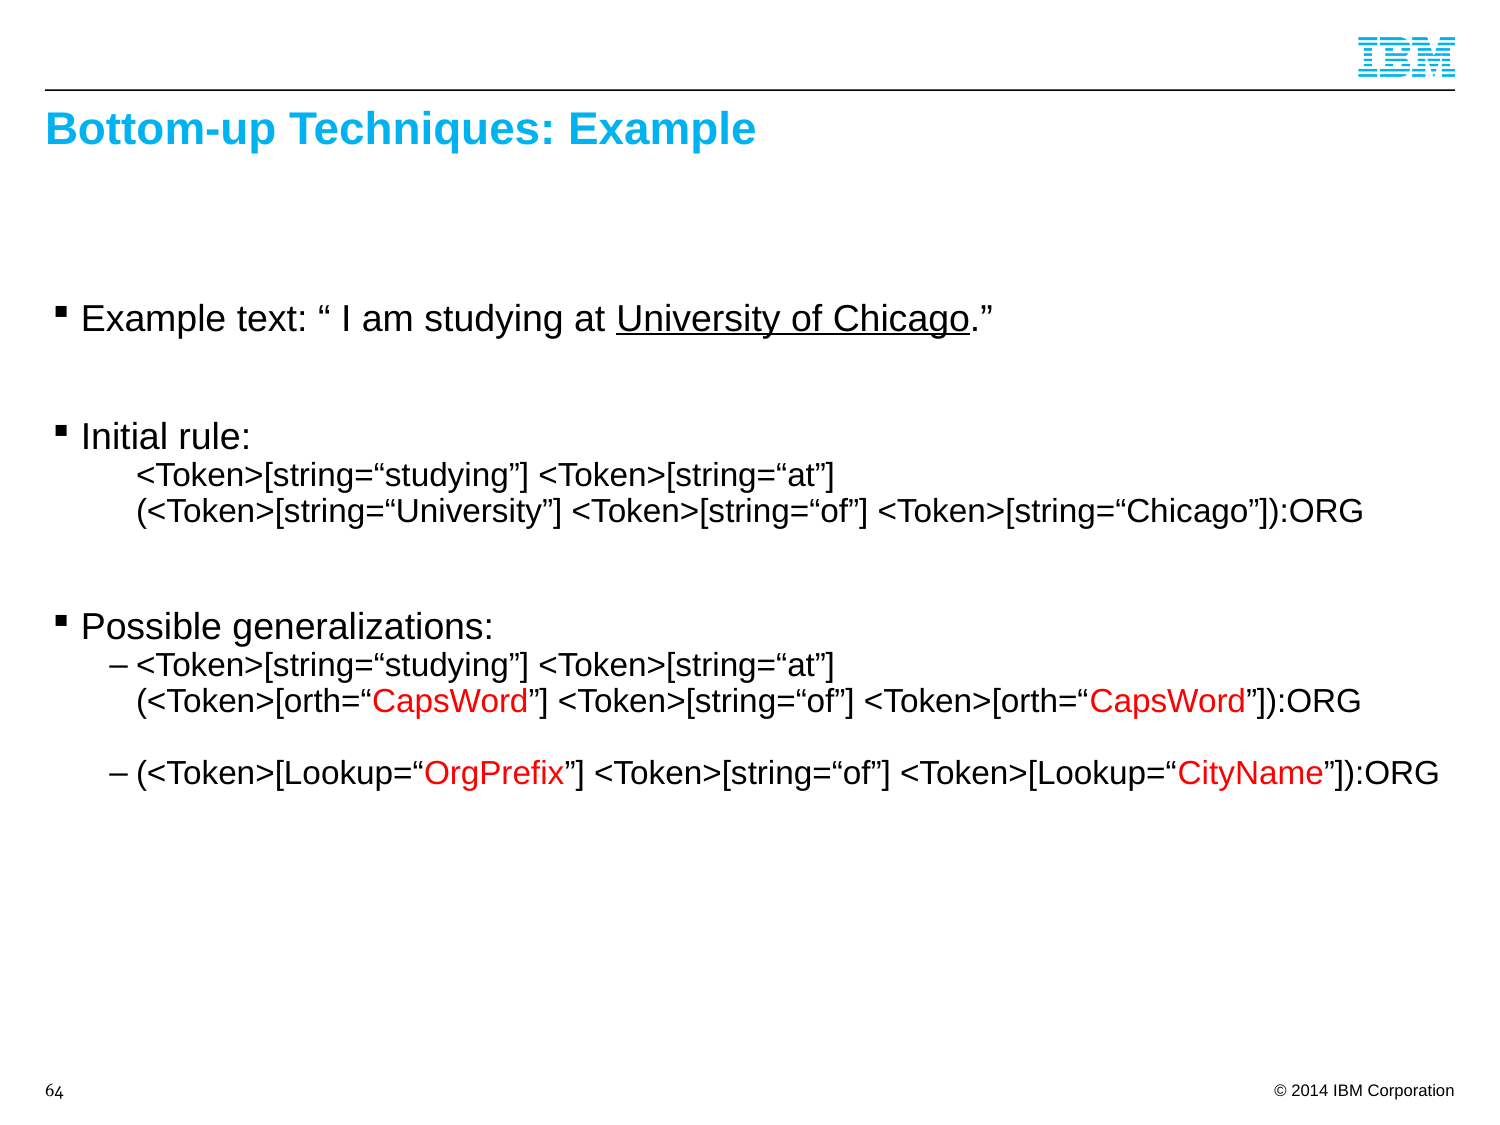

# Bottom-up Techniques: Example
Example text: “ I am studying at University of Chicago.”

Initial rule:
	<Token>[string=“studying”] <Token>[string=“at”]
	(<Token>[string=“University”] <Token>[string=“of”] <Token>[string=“Chicago”]):ORG

Possible generalizations:
<Token>[string=“studying”] <Token>[string=“at”]
	(<Token>[orth=“CapsWord”] <Token>[string=“of”] <Token>[orth=“CapsWord”]):ORG

(<Token>[Lookup=“OrgPrefix”] <Token>[string=“of”] <Token>[Lookup=“CityName”]):ORG
64